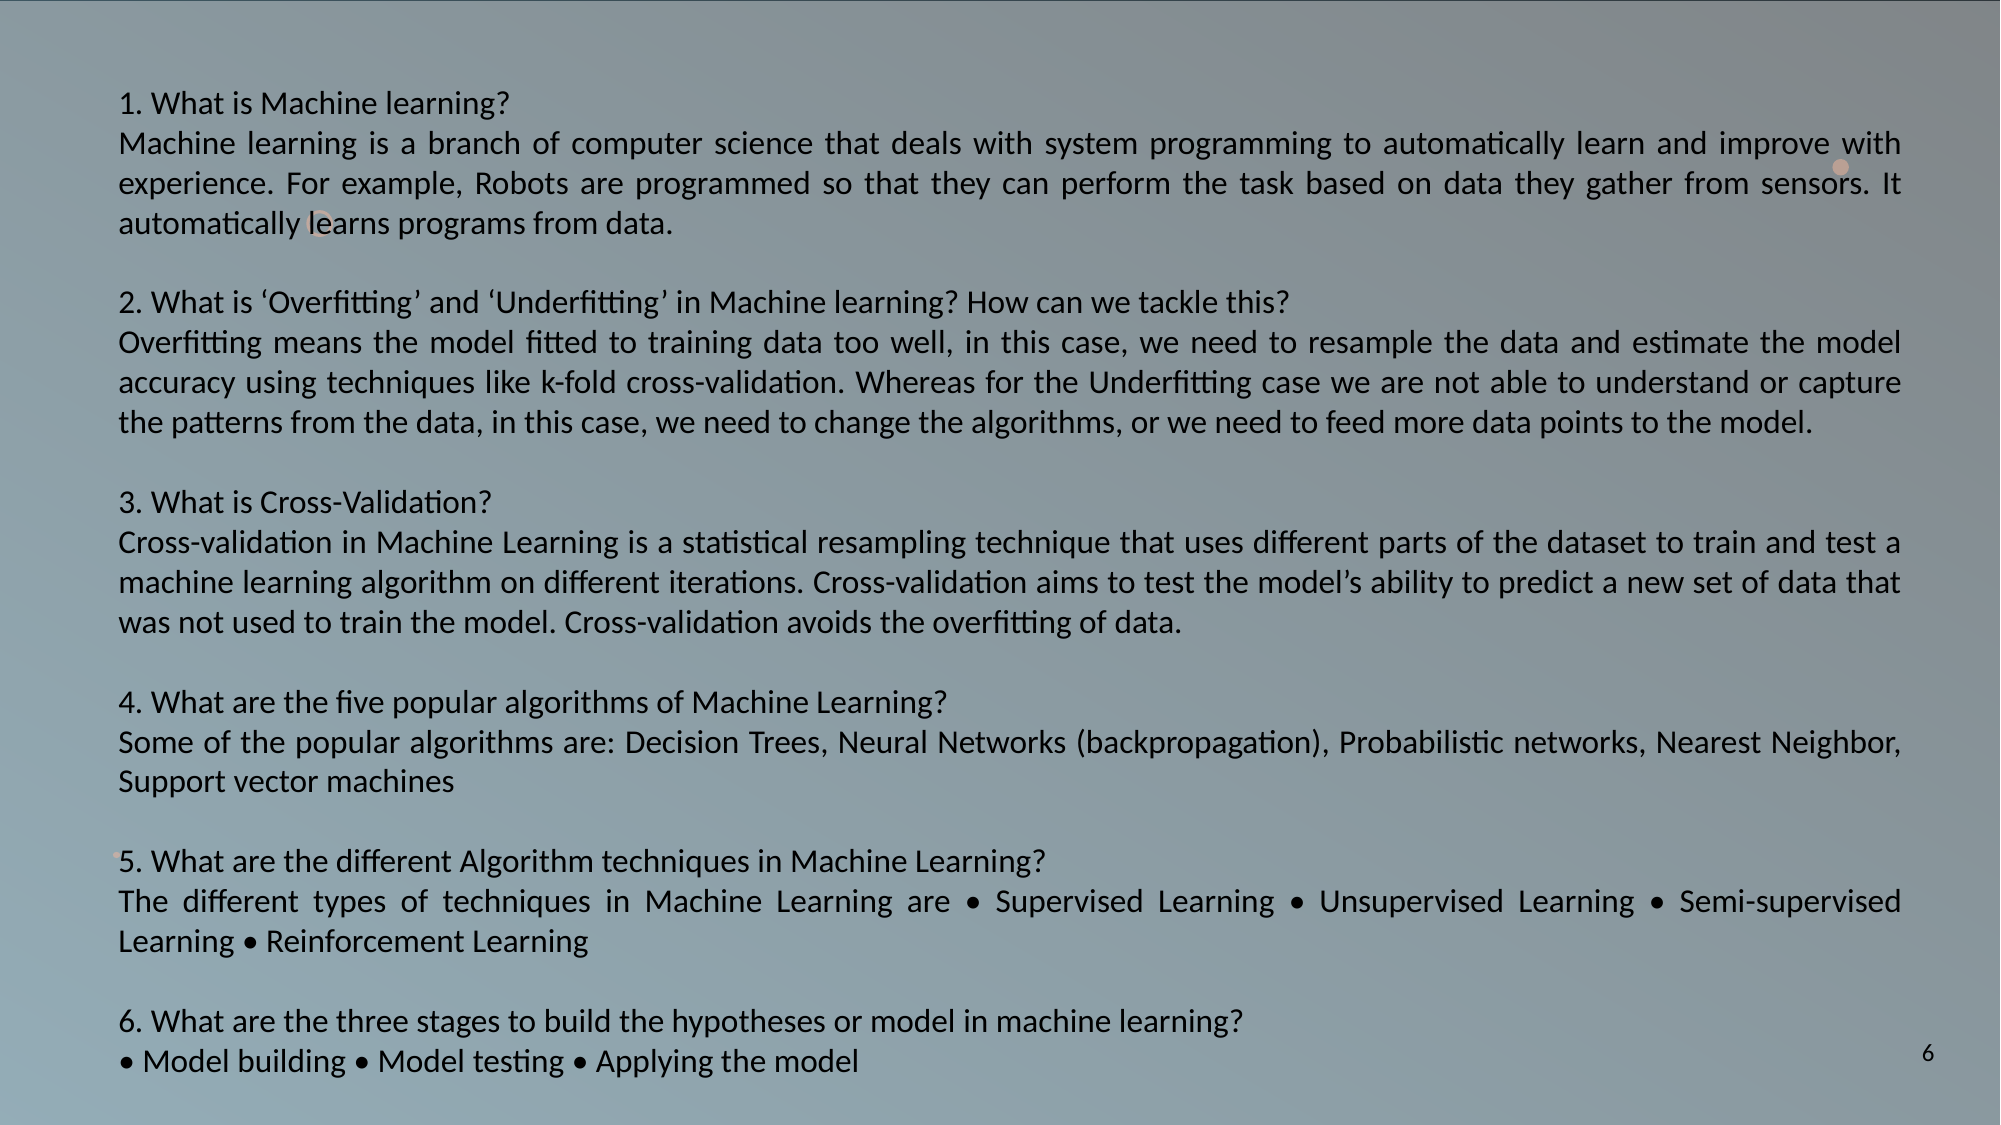

1. What is Machine learning?
Machine learning is a branch of computer science that deals with system programming to automatically learn and improve with experience. For example, Robots are programmed so that they can perform the task based on data they gather from sensors. It automatically learns programs from data.

2. What is ‘Overfitting’ and ‘Underfitting’ in Machine learning? How can we tackle this?
Overfitting means the model fitted to training data too well, in this case, we need to resample the data and estimate the model accuracy using techniques like k-fold cross-validation. Whereas for the Underfitting case we are not able to understand or capture the patterns from the data, in this case, we need to change the algorithms, or we need to feed more data points to the model.

3. What is Cross-Validation?
Cross-validation in Machine Learning is a statistical resampling technique that uses different parts of the dataset to train and test a machine learning algorithm on different iterations. Cross-validation aims to test the model’s ability to predict a new set of data that was not used to train the model. Cross-validation avoids the overfitting of data.

4. What are the five popular algorithms of Machine Learning?
Some of the popular algorithms are: Decision Trees, Neural Networks (backpropagation), Probabilistic networks, Nearest Neighbor, Support vector machines

5. What are the different Algorithm techniques in Machine Learning?
The different types of techniques in Machine Learning are • Supervised Learning • Unsupervised Learning • Semi-supervised Learning • Reinforcement Learning

6. What are the three stages to build the hypotheses or model in machine learning?
• Model building • Model testing • Applying the model
6